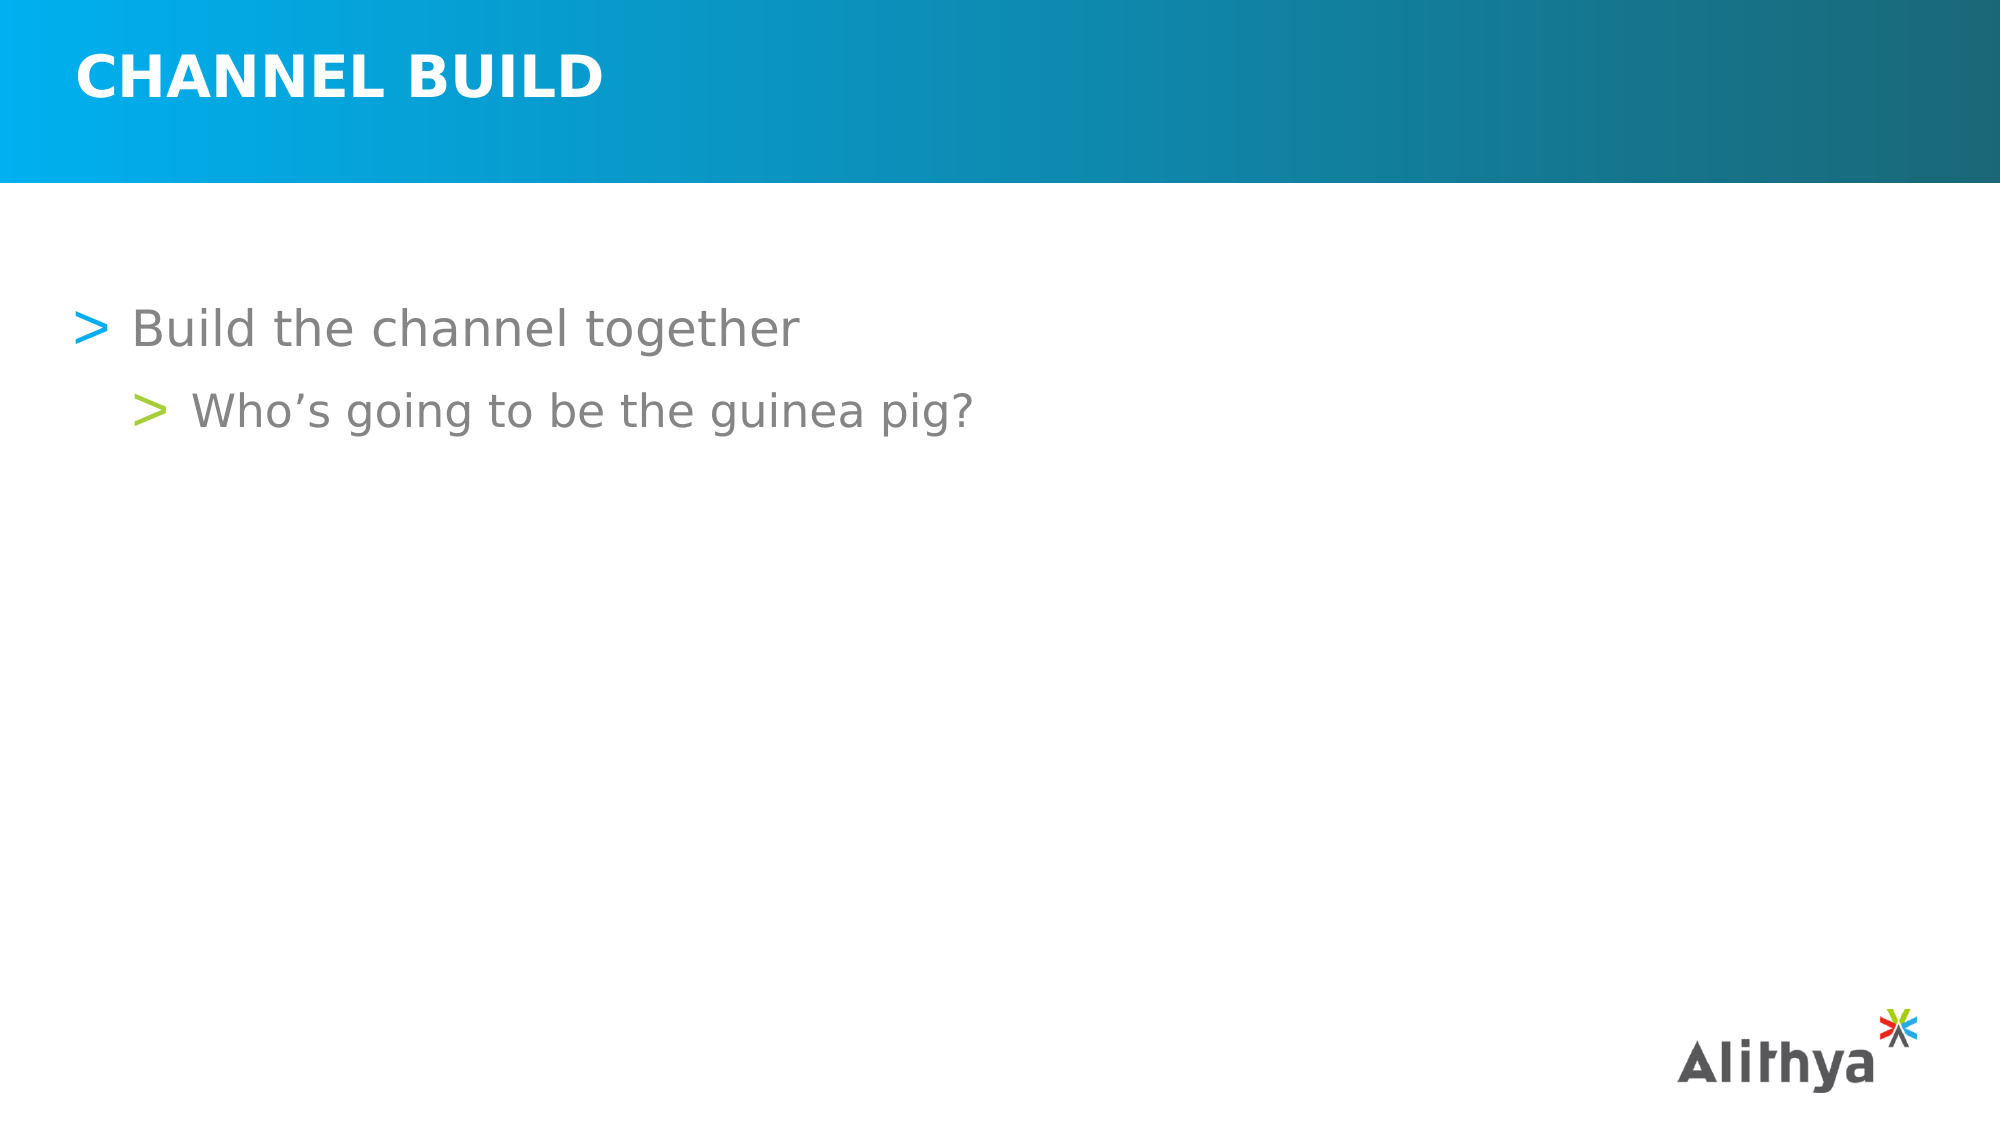

# Channel Build
Build the channel together
Who’s going to be the guinea pig?